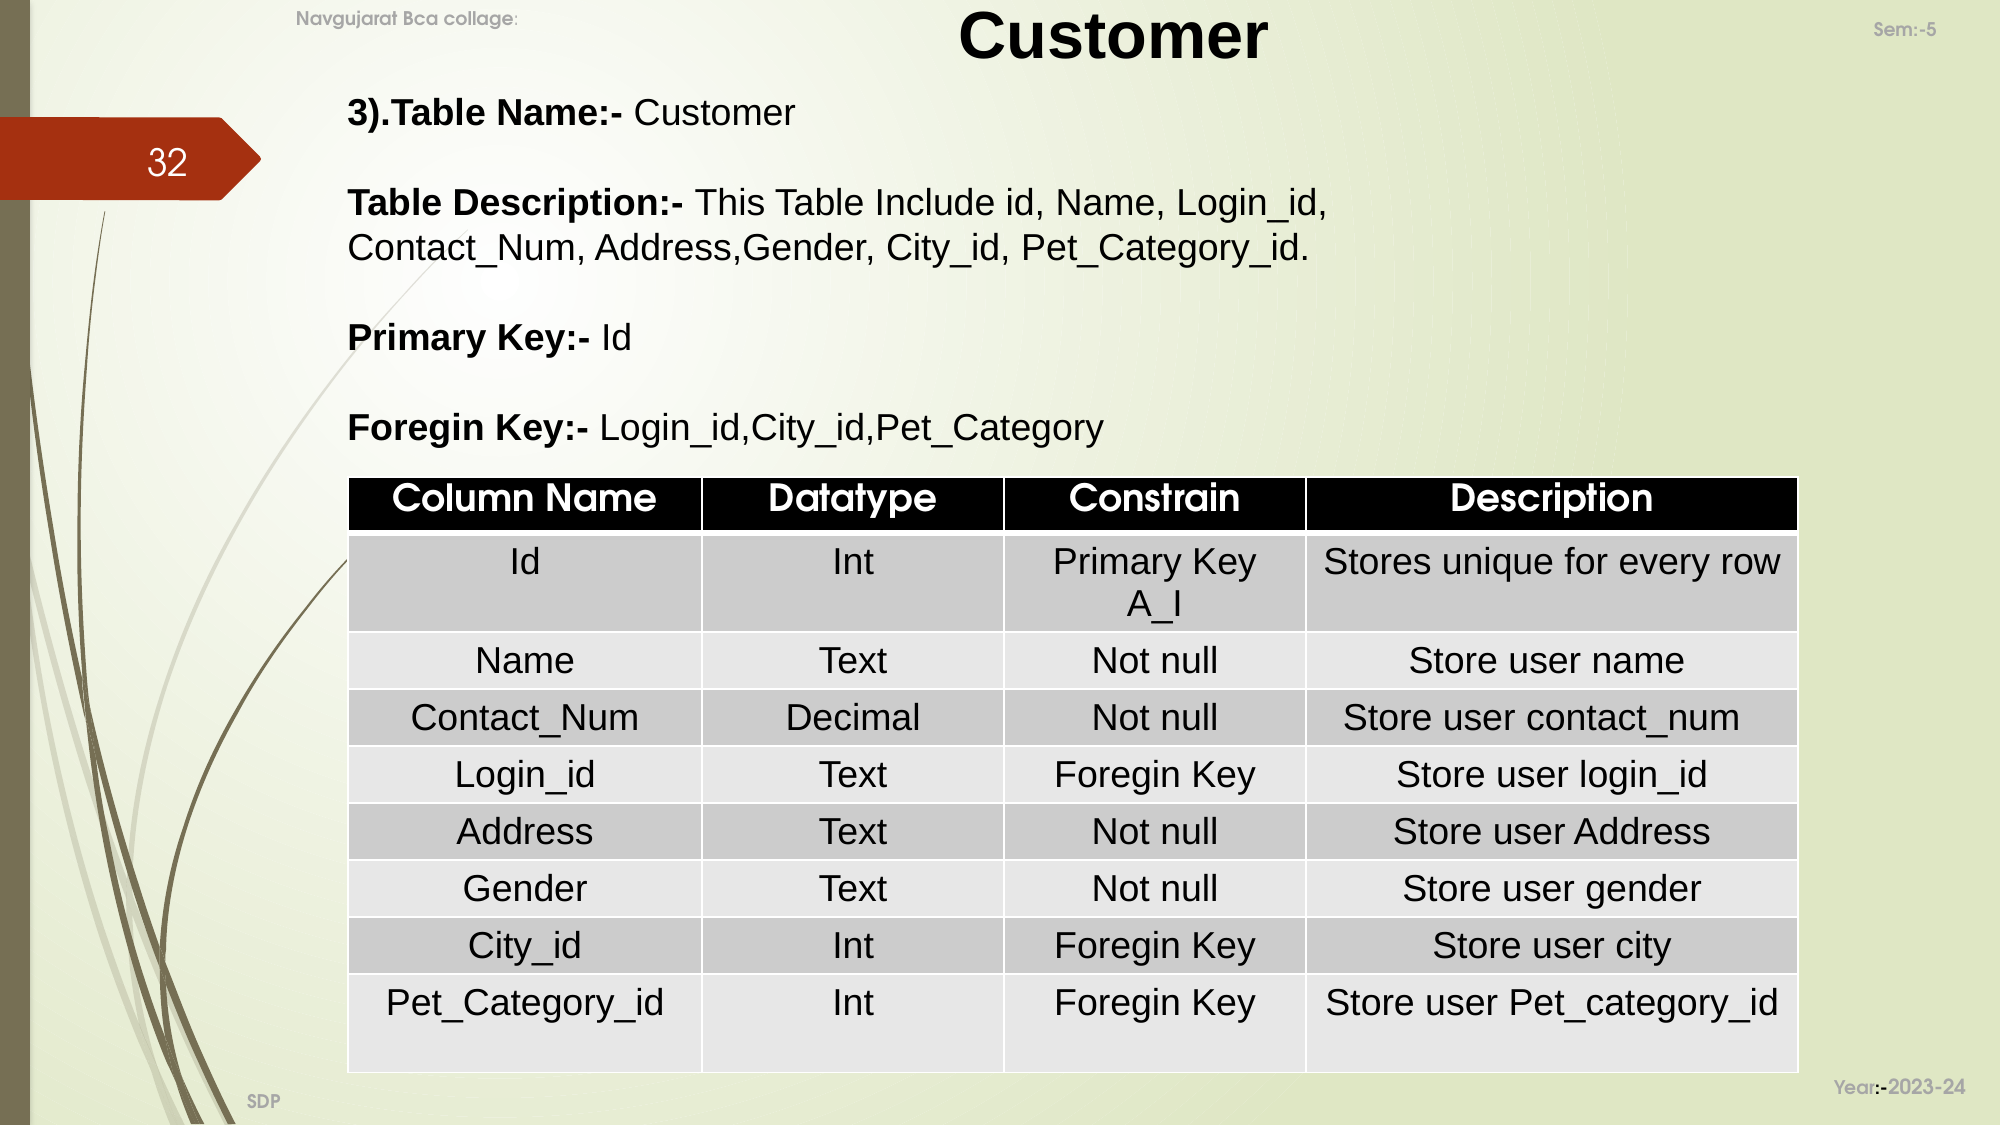

Customer
Navgujarat Bca collage:
Sem:-5
3).Table Name:- Customer

Table Description:- This Table Include id, Name, Login_id, Contact_Num, Address,Gender, City_id, Pet_Category_id.

Primary Key:- Id

Foregin Key:- Login_id,City_id,Pet_Category

32
| Column Name | Datatype | Constrain | Description |
| --- | --- | --- | --- |
| Id | Int | Primary Key A\_I | Stores unique for every row |
| Name | Text | Not null | Store user name |
| Contact\_Num | Decimal | Not null | Store user contact\_num |
| Login\_id | Text | Foregin Key | Store user login\_id |
| Address | Text | Not null | Store user Address |
| Gender | Text | Not null | Store user gender |
| City\_id | Int | Foregin Key | Store user city |
| Pet\_Category\_id | Int | Foregin Key | Store user Pet\_category\_id |
Batch No:
Year:-2023-24
SDP